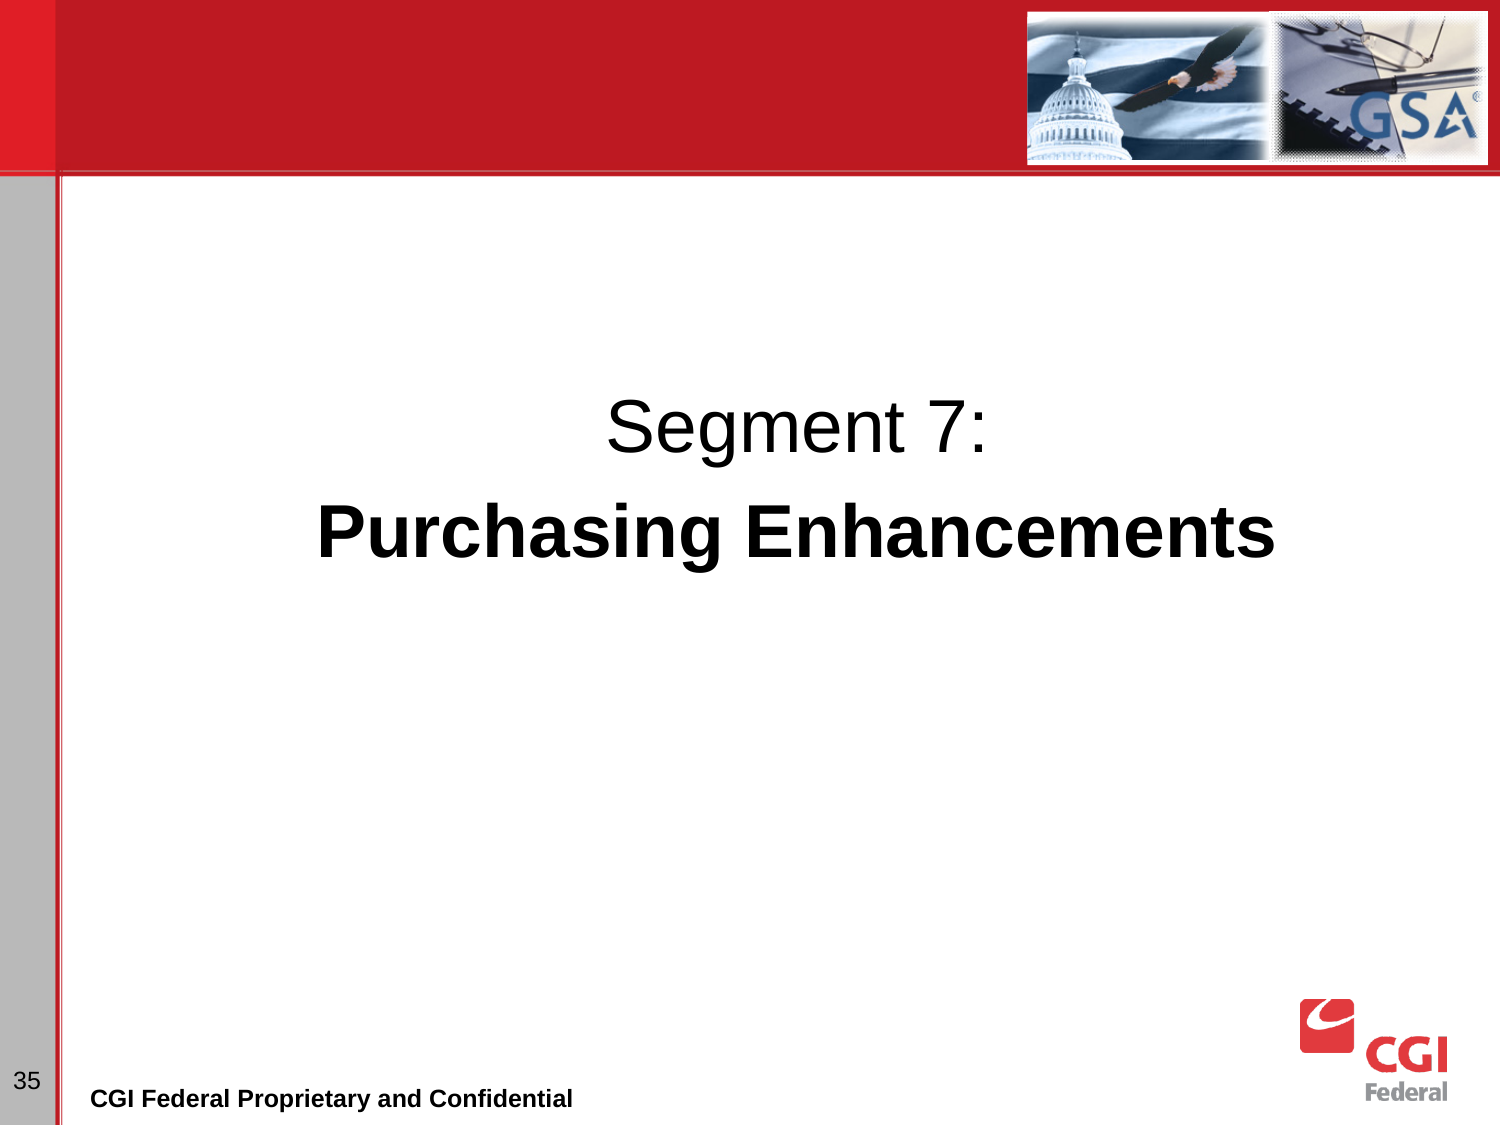

#
Segment 7:
Purchasing Enhancements

35
CGI Federal Proprietary and Confidential